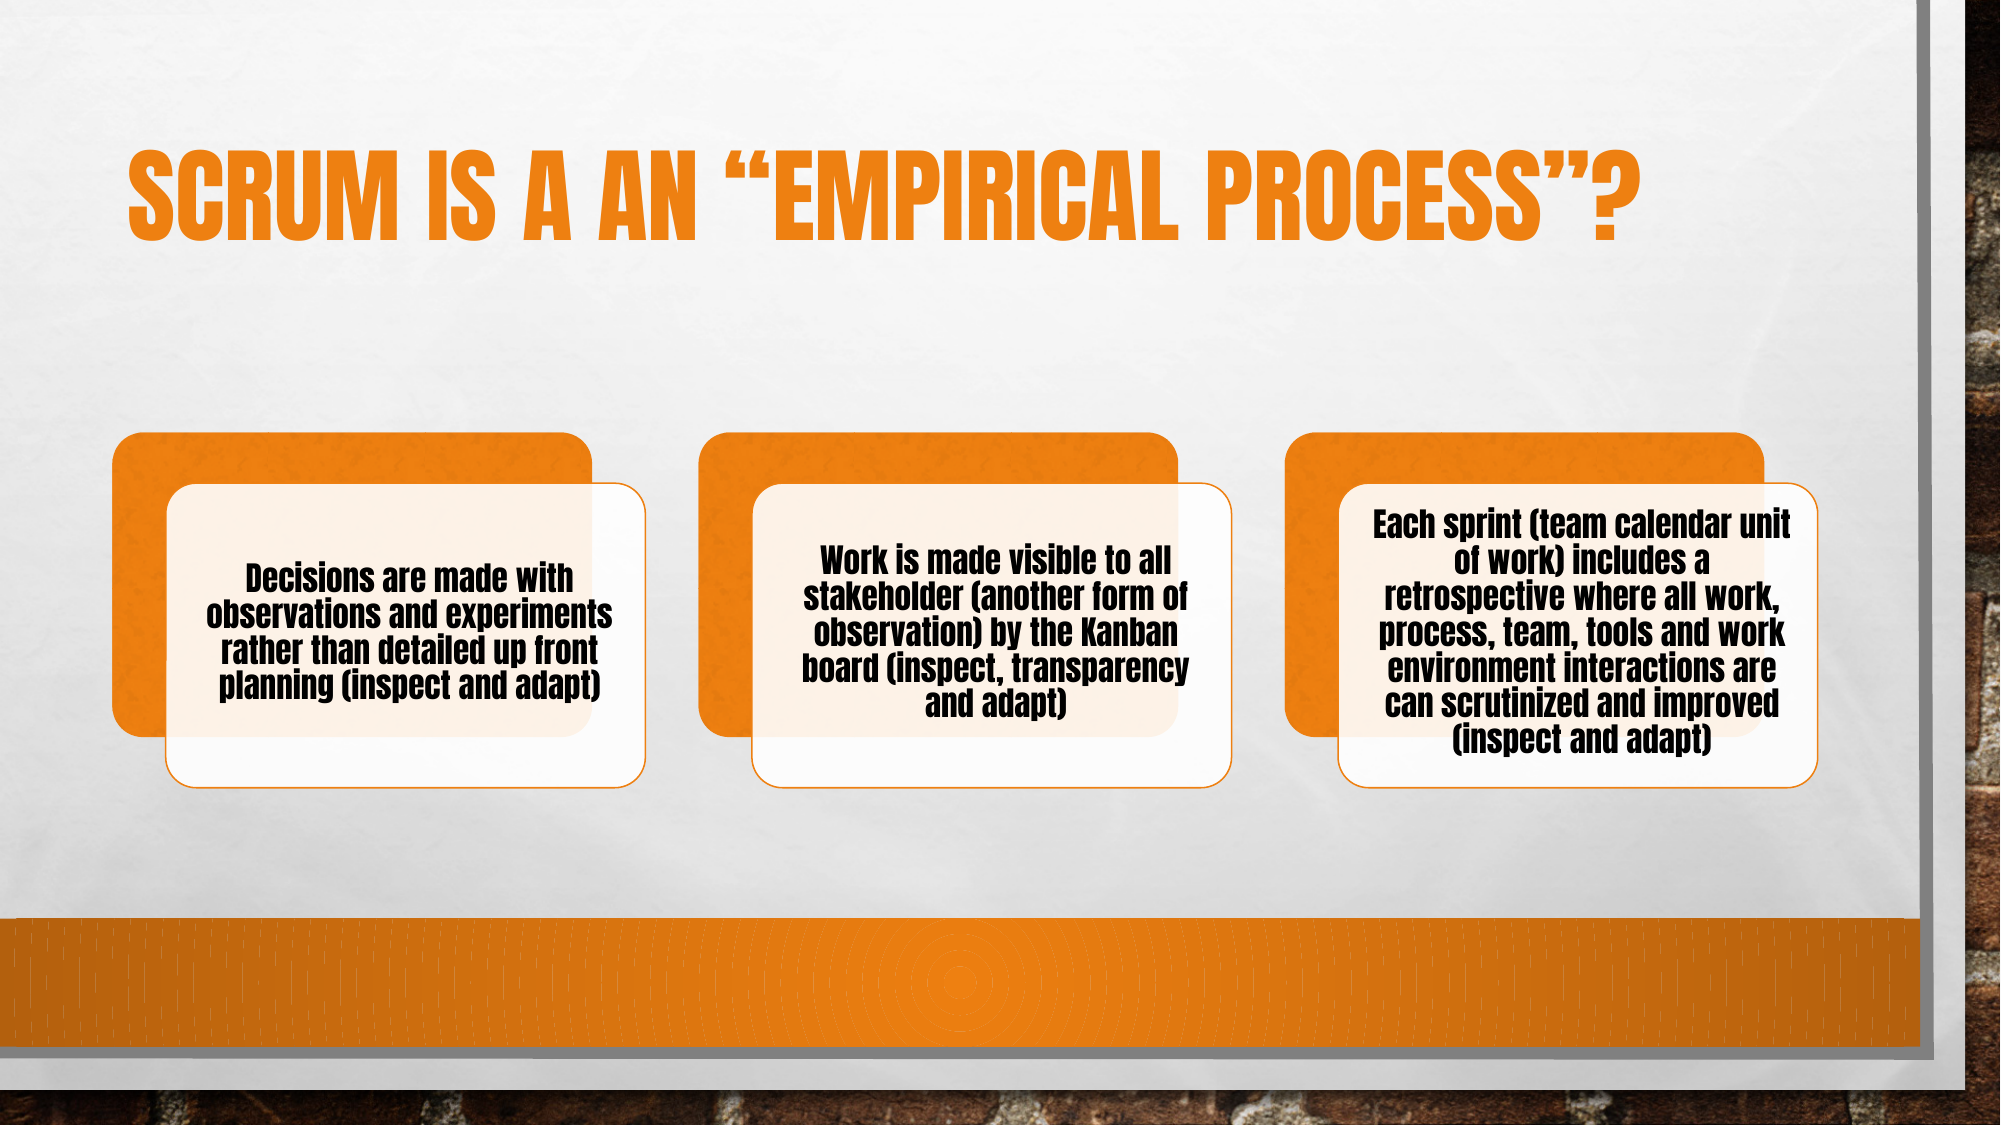

# Scrum is a an “empirical process”?
Decisions are made with observations and experiments rather than detailed up front planning (inspect and adapt)
Work is made visible to all stakeholder (another form of observation) by the Kanban board (inspect, transparency and adapt)
Each sprint (team calendar unit of work) includes a retrospective where all work, process, team, tools and work environment interactions are can scrutinized and improved (inspect and adapt)